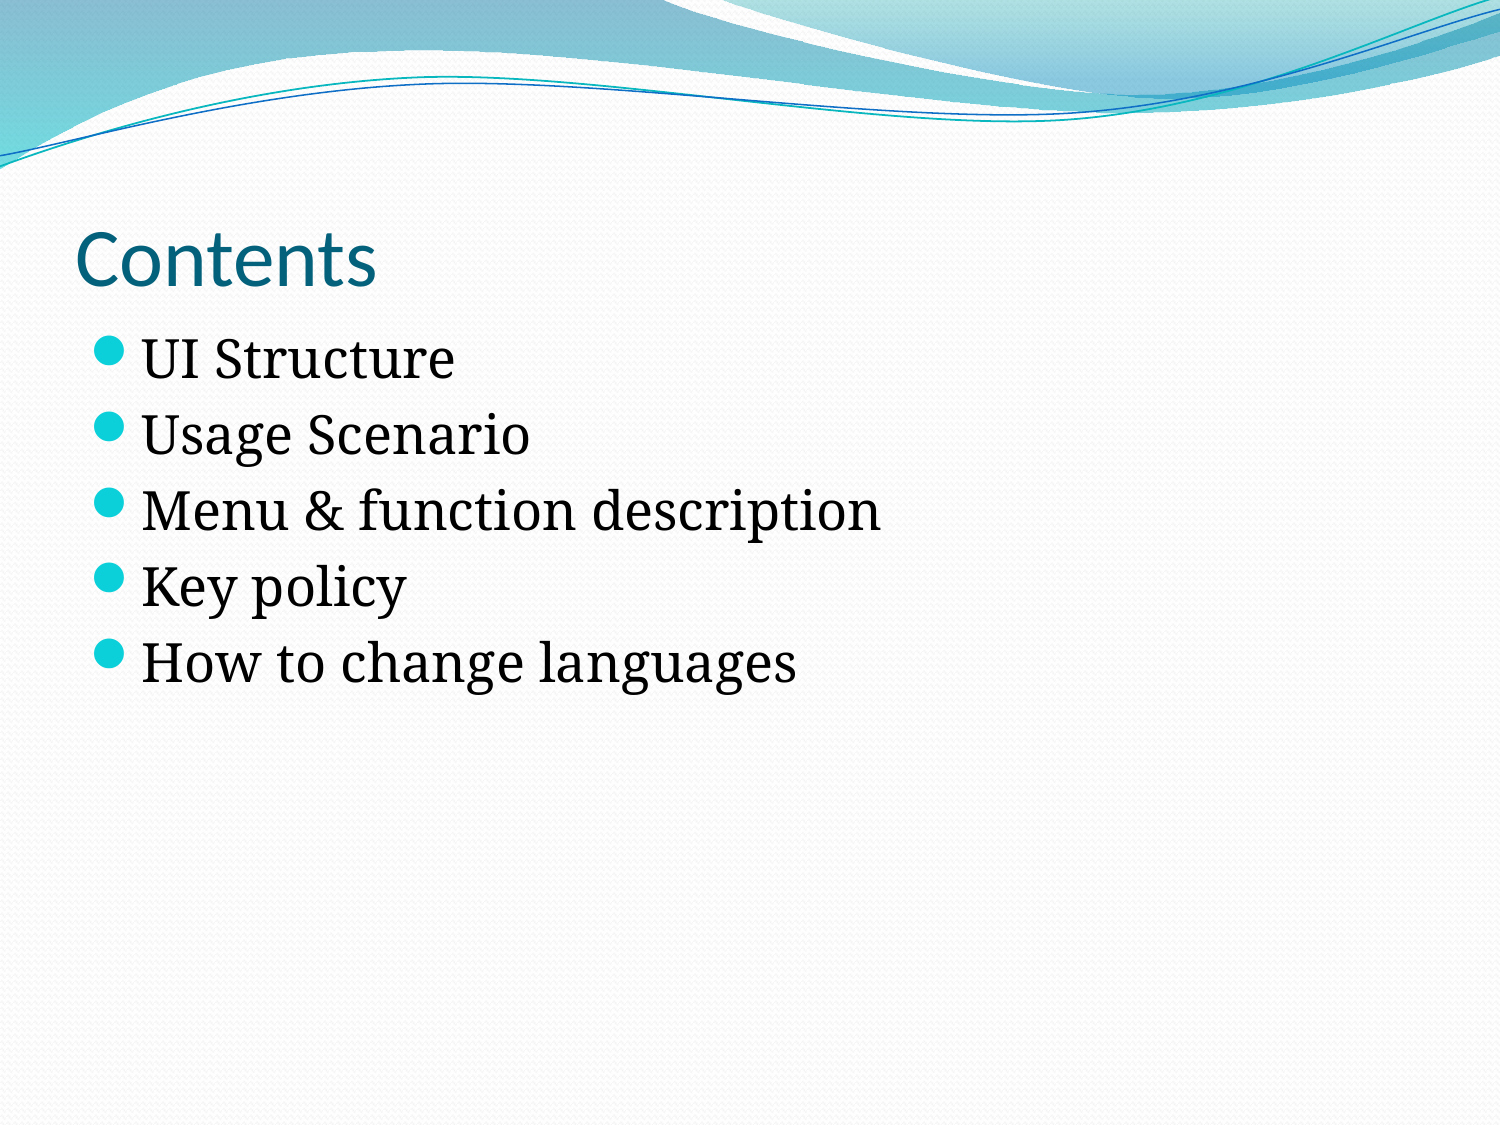

# Contents
UI Structure
Usage Scenario
Menu & function description
Key policy
How to change languages